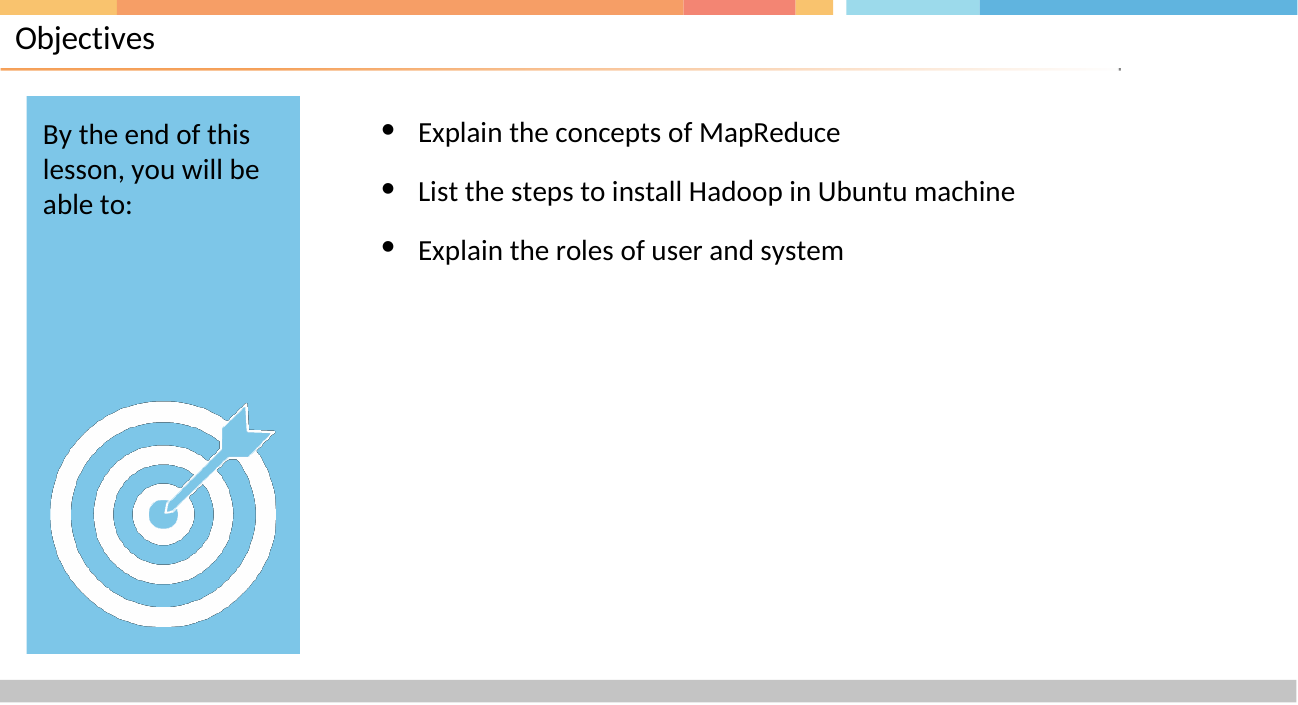

# Objectives

By the end of this lesson, you will be able to:
Explain the concepts of MapReduce
List the steps to install Hadoop in Ubuntu machine
Explain the roles of user and system